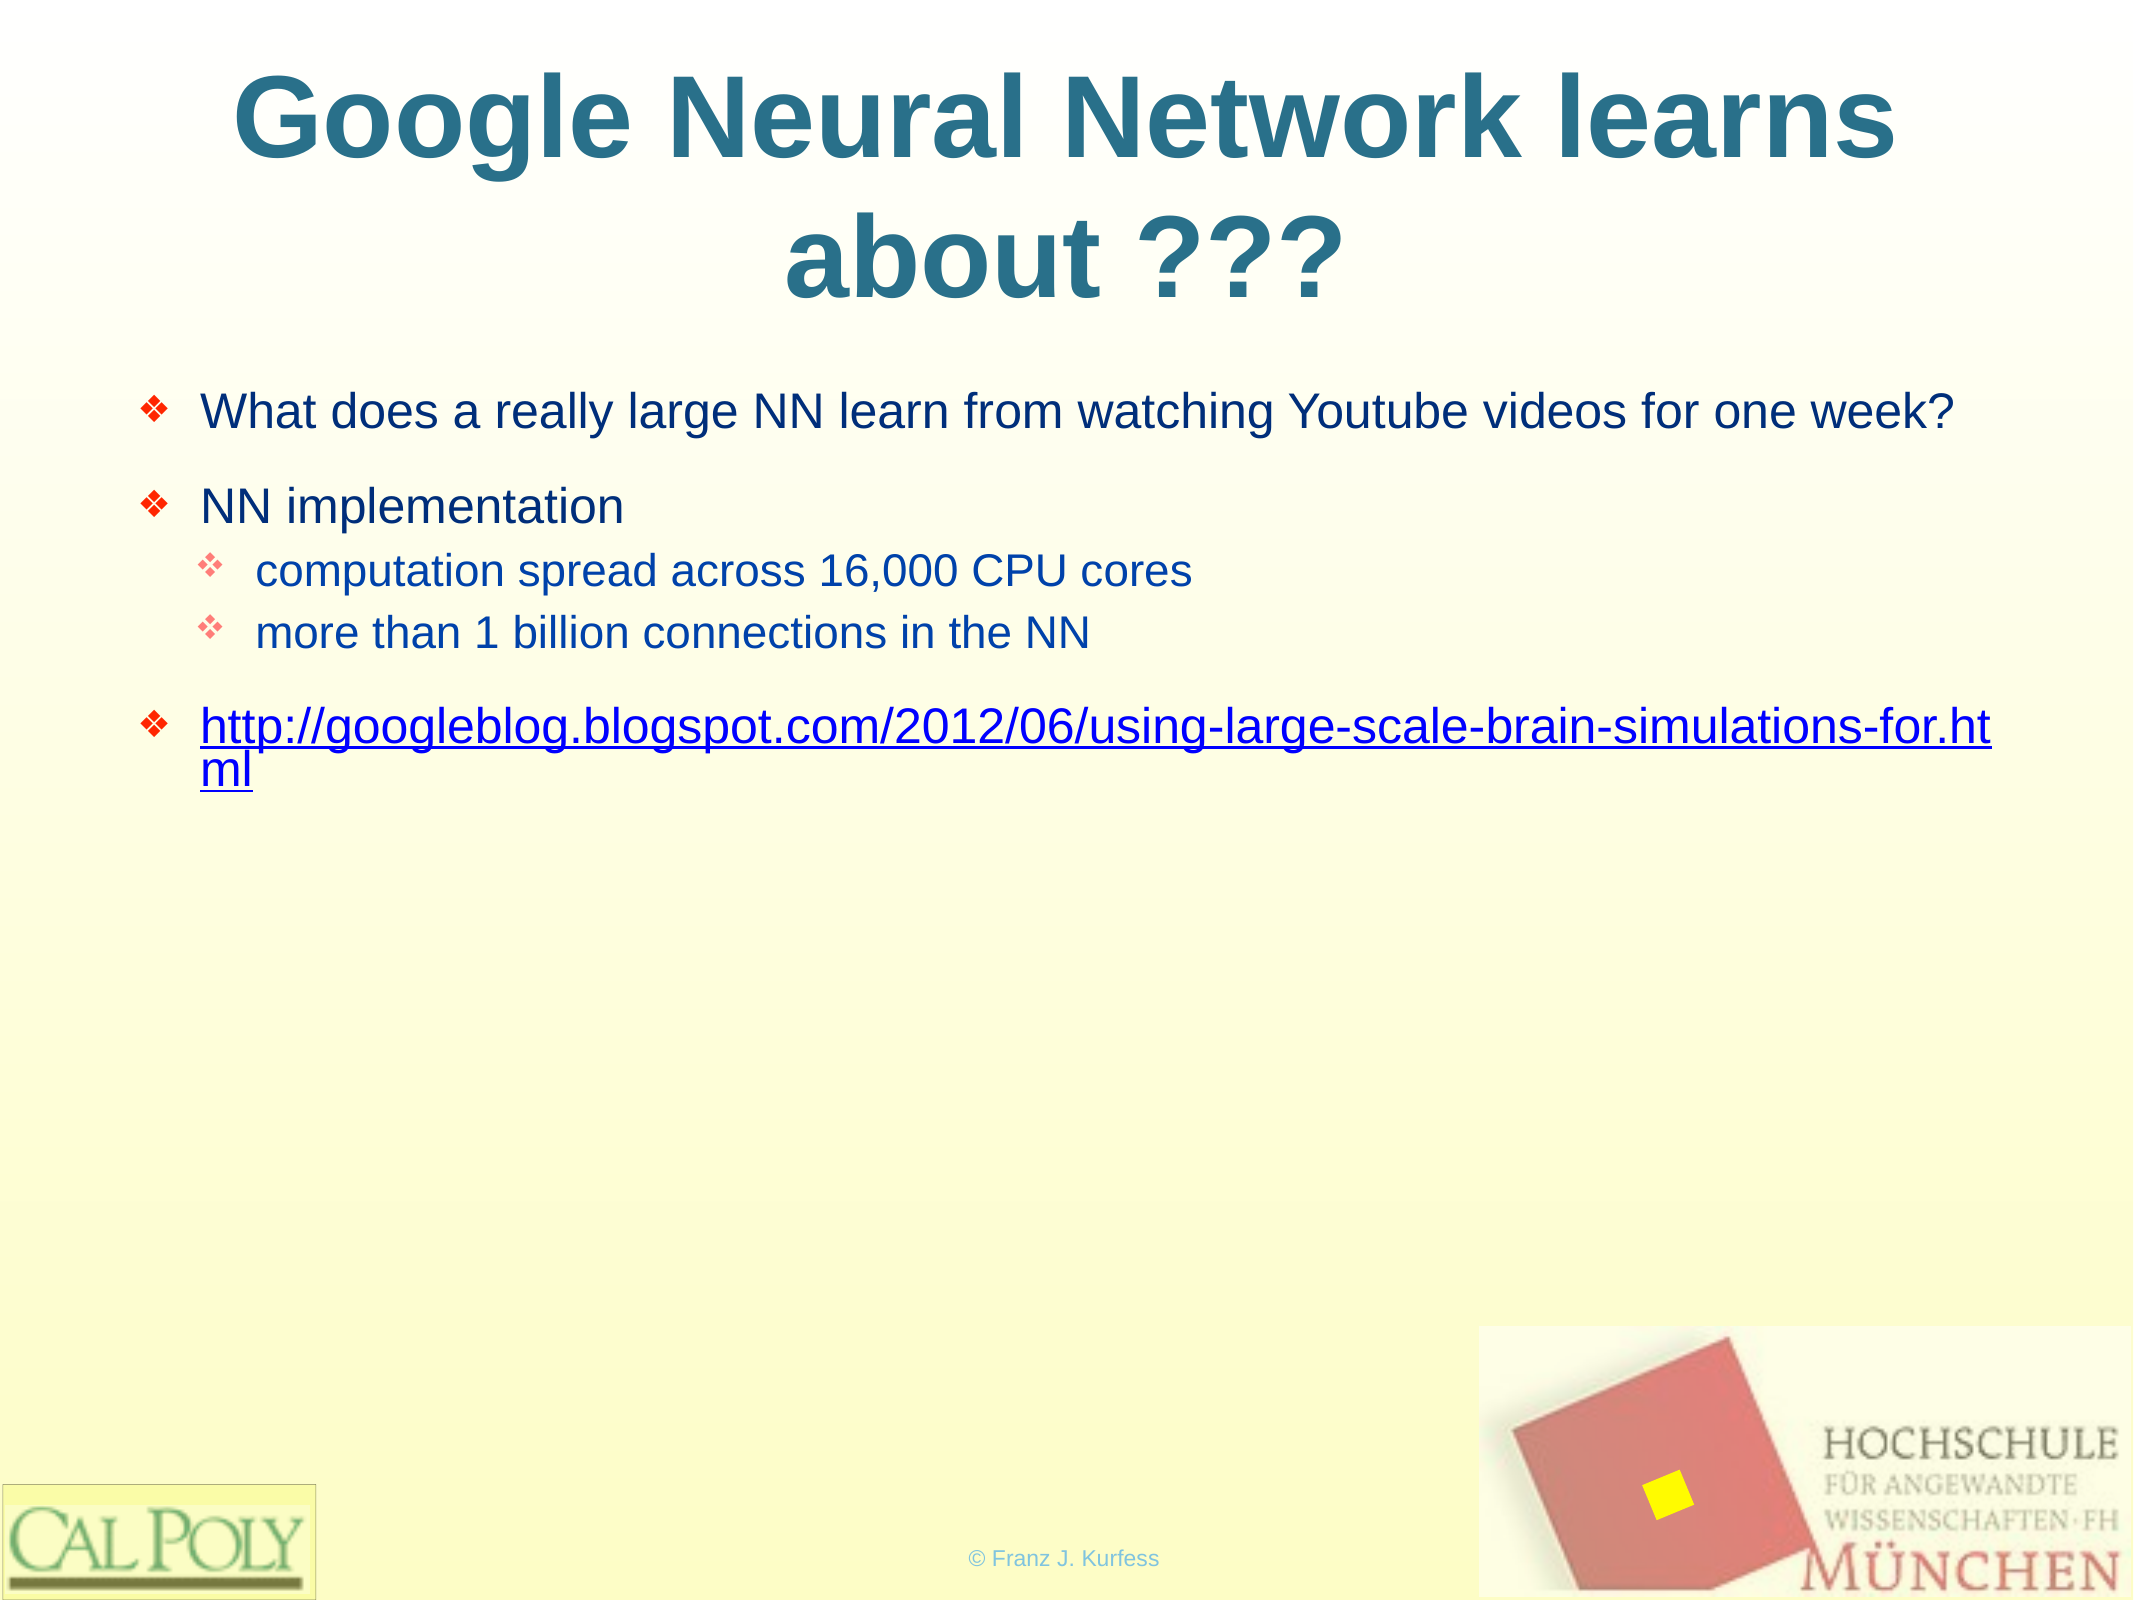

# Google Neural Network learns about ???
What does a really large NN learn from watching Youtube videos for one week?
NN implementation
computation spread across 16,000 CPU cores
more than 1 billion connections in the NN
http://googleblog.blogspot.com/2012/06/using-large-scale-brain-simulations-for.html
77